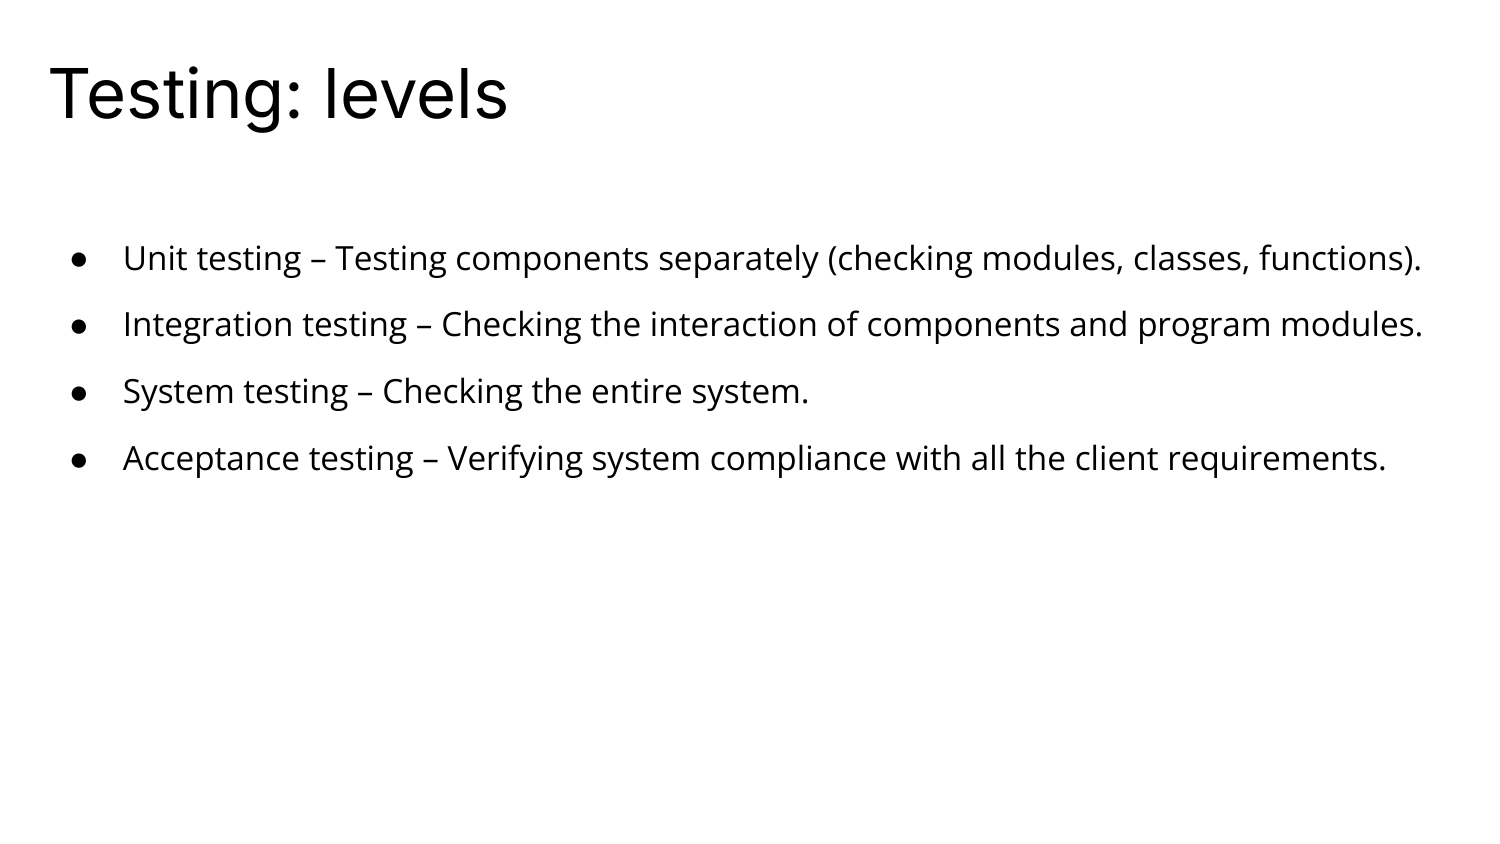

# Testing: levels
Unit testing – Testing components separately (checking modules, classes, functions).
Integration testing – Checking the interaction of components and program modules.
System testing – Checking the entire system.
Acceptance testing – Verifying system compliance with all the client requirements.